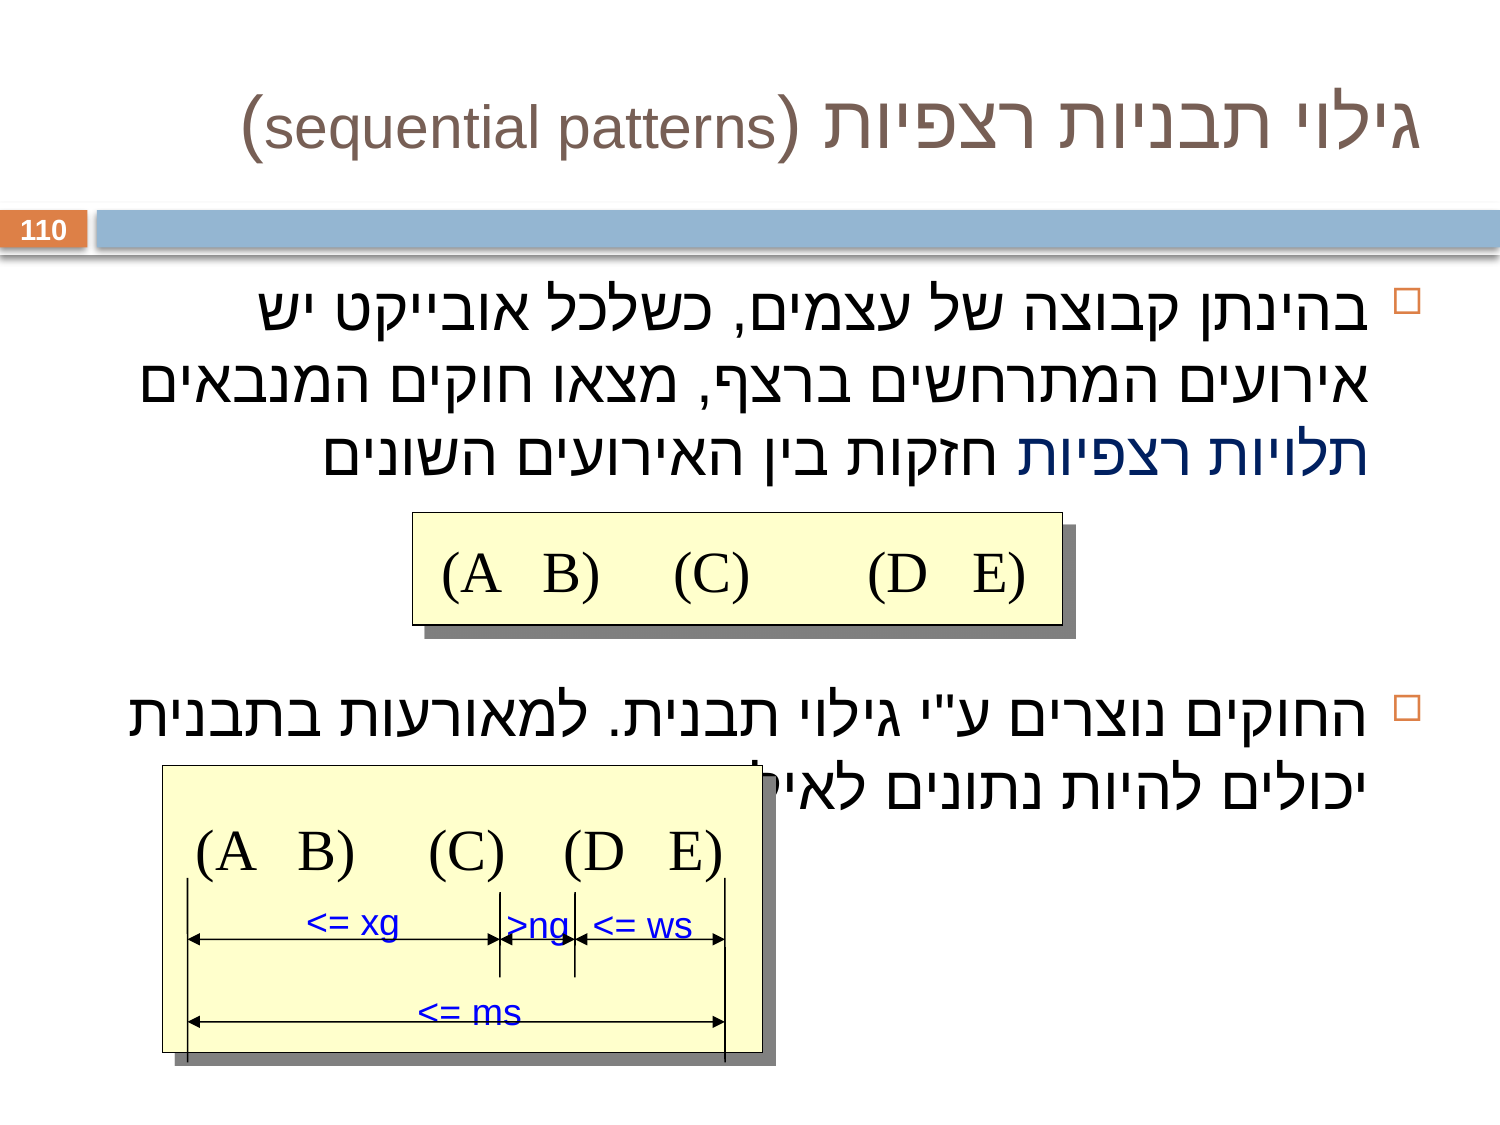

# גילוי תבניות רצפיות (sequential patterns)
110
בהינתן קבוצה של עצמים, כשלכל אובייקט יש אירועים המתרחשים ברצף, מצאו חוקים המנבאים תלויות רצפיות חזקות בין האירועים השונים

החוקים נוצרים ע"י גילוי תבנית. למאורעות בתבנית יכולים להיות נתונים לאילוצי זמן

(A   B)     (C)        (D   E)

(A   B)     (C)    (D   E)

<= xg

 >ng
<= ws

<= ms